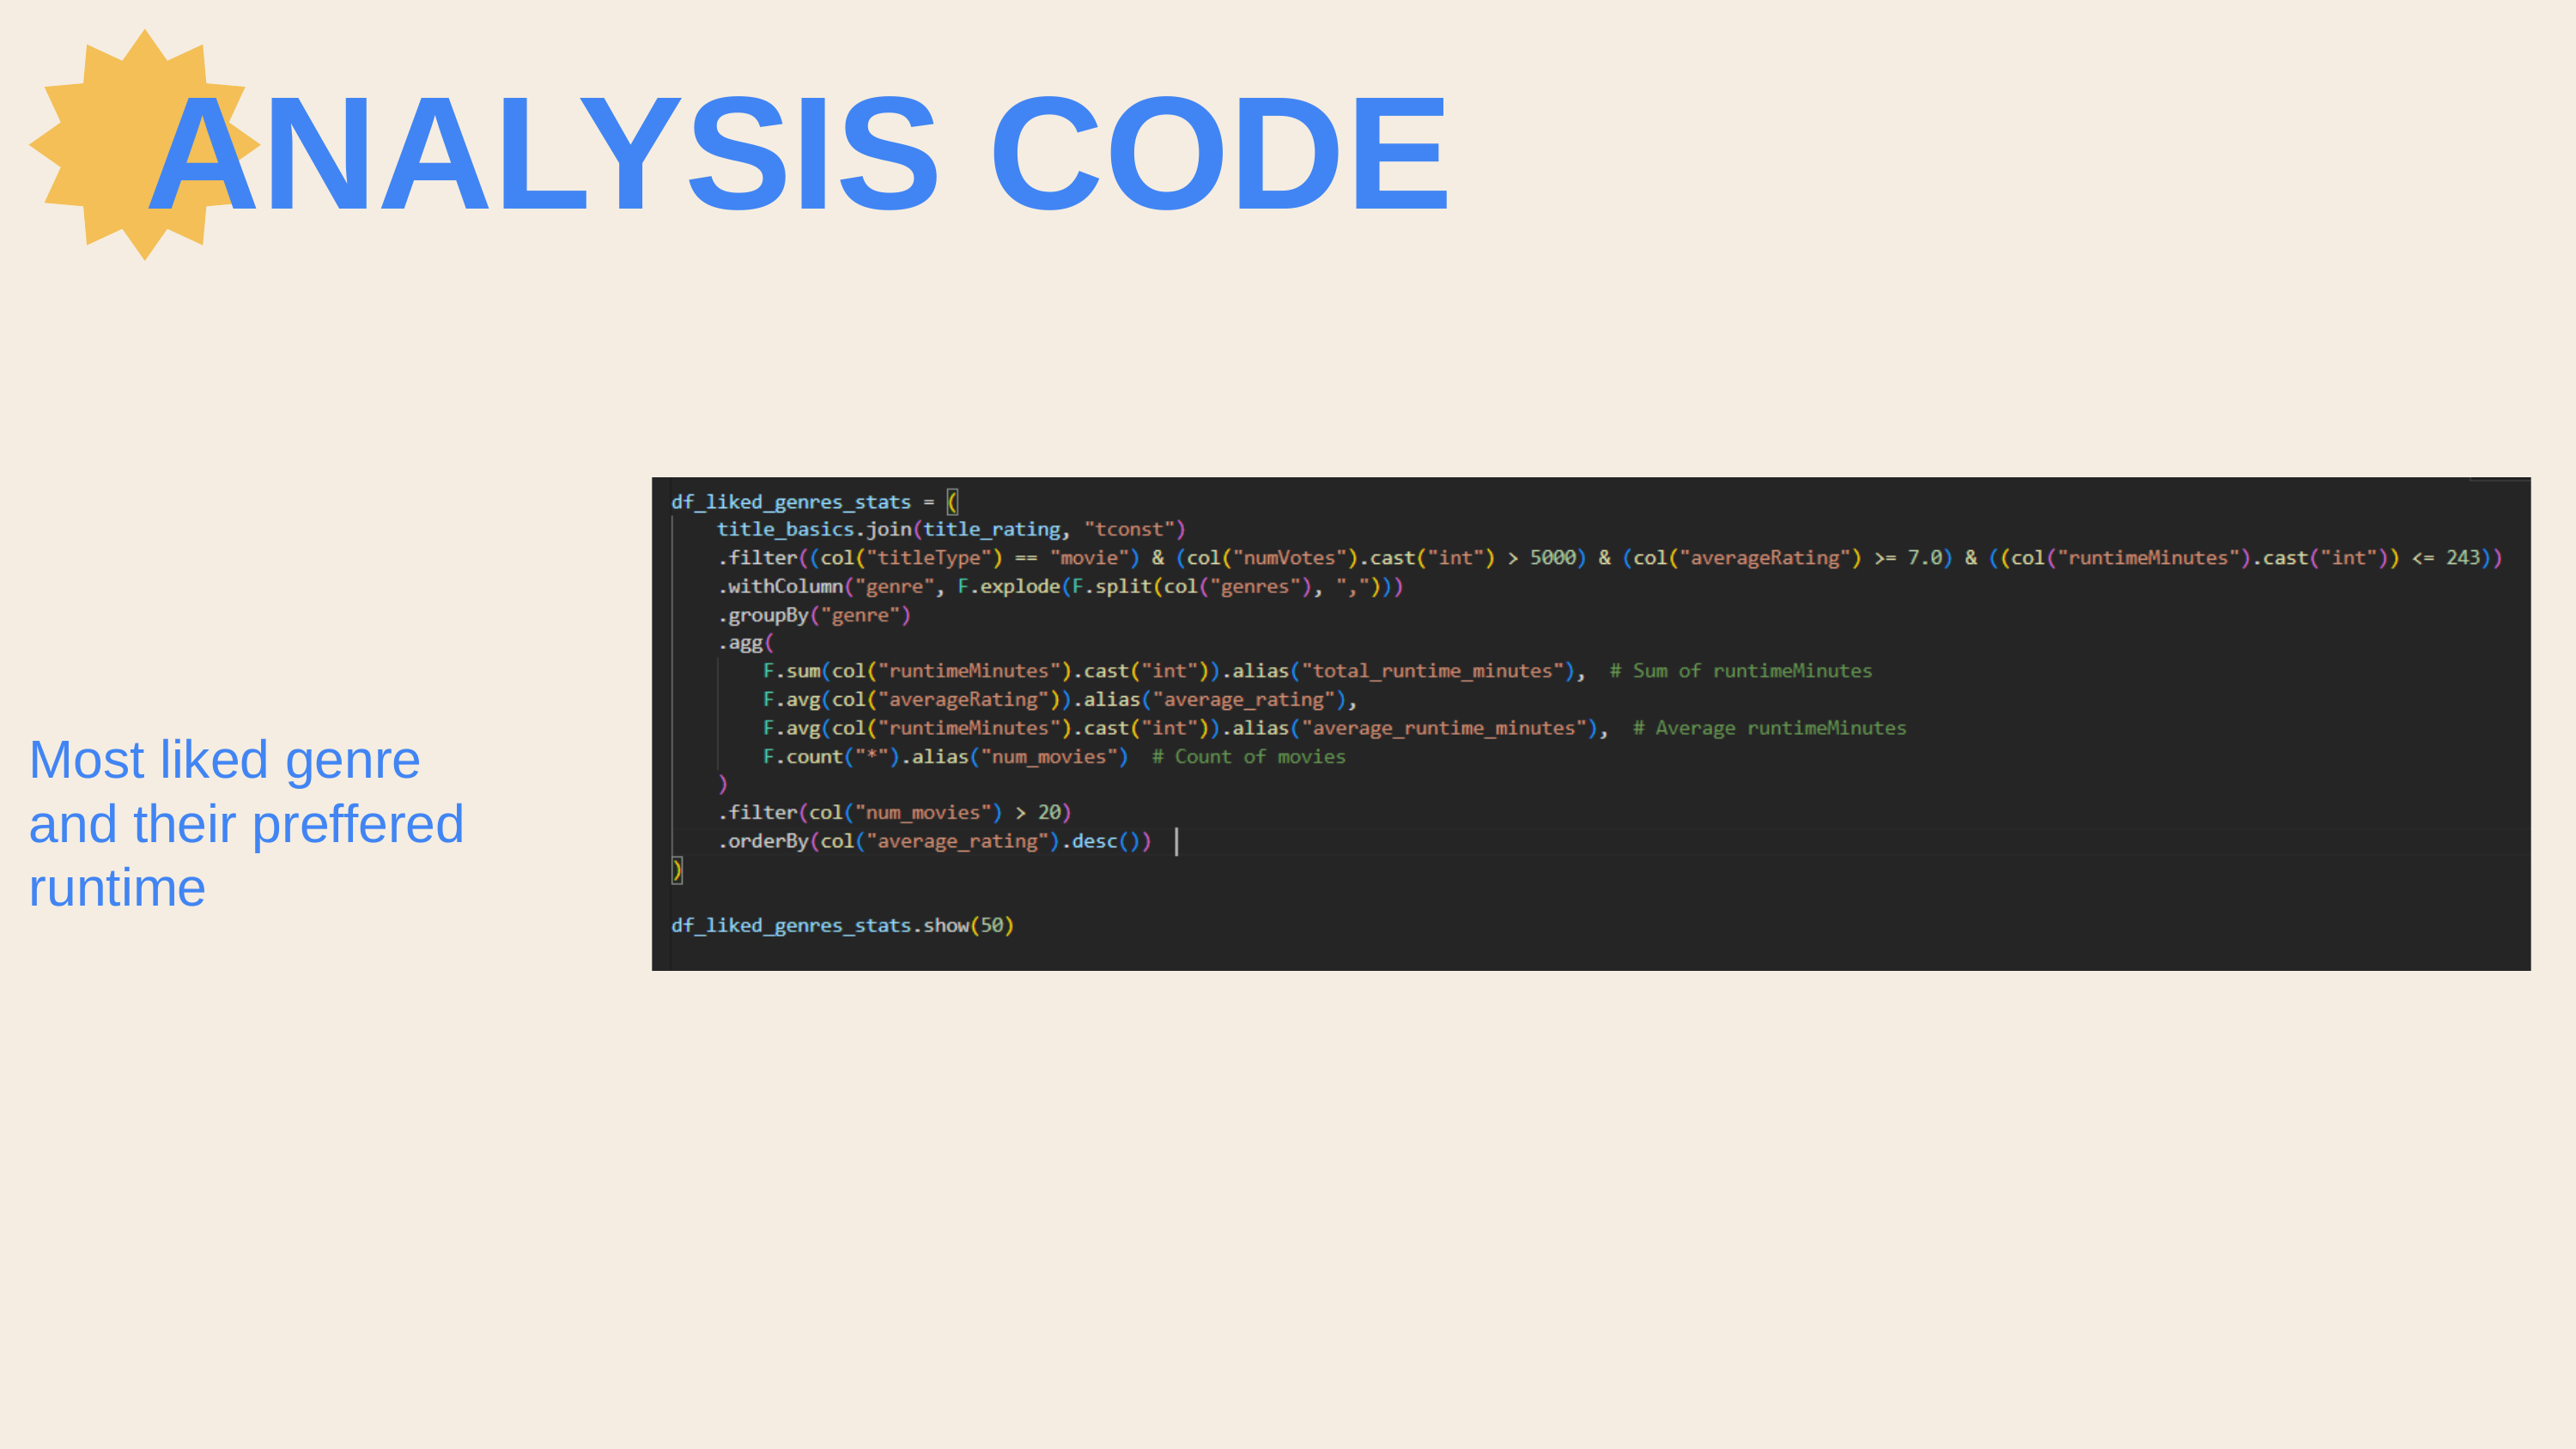

ANALYSIS CODE

Most liked genre
and their preffered runtime